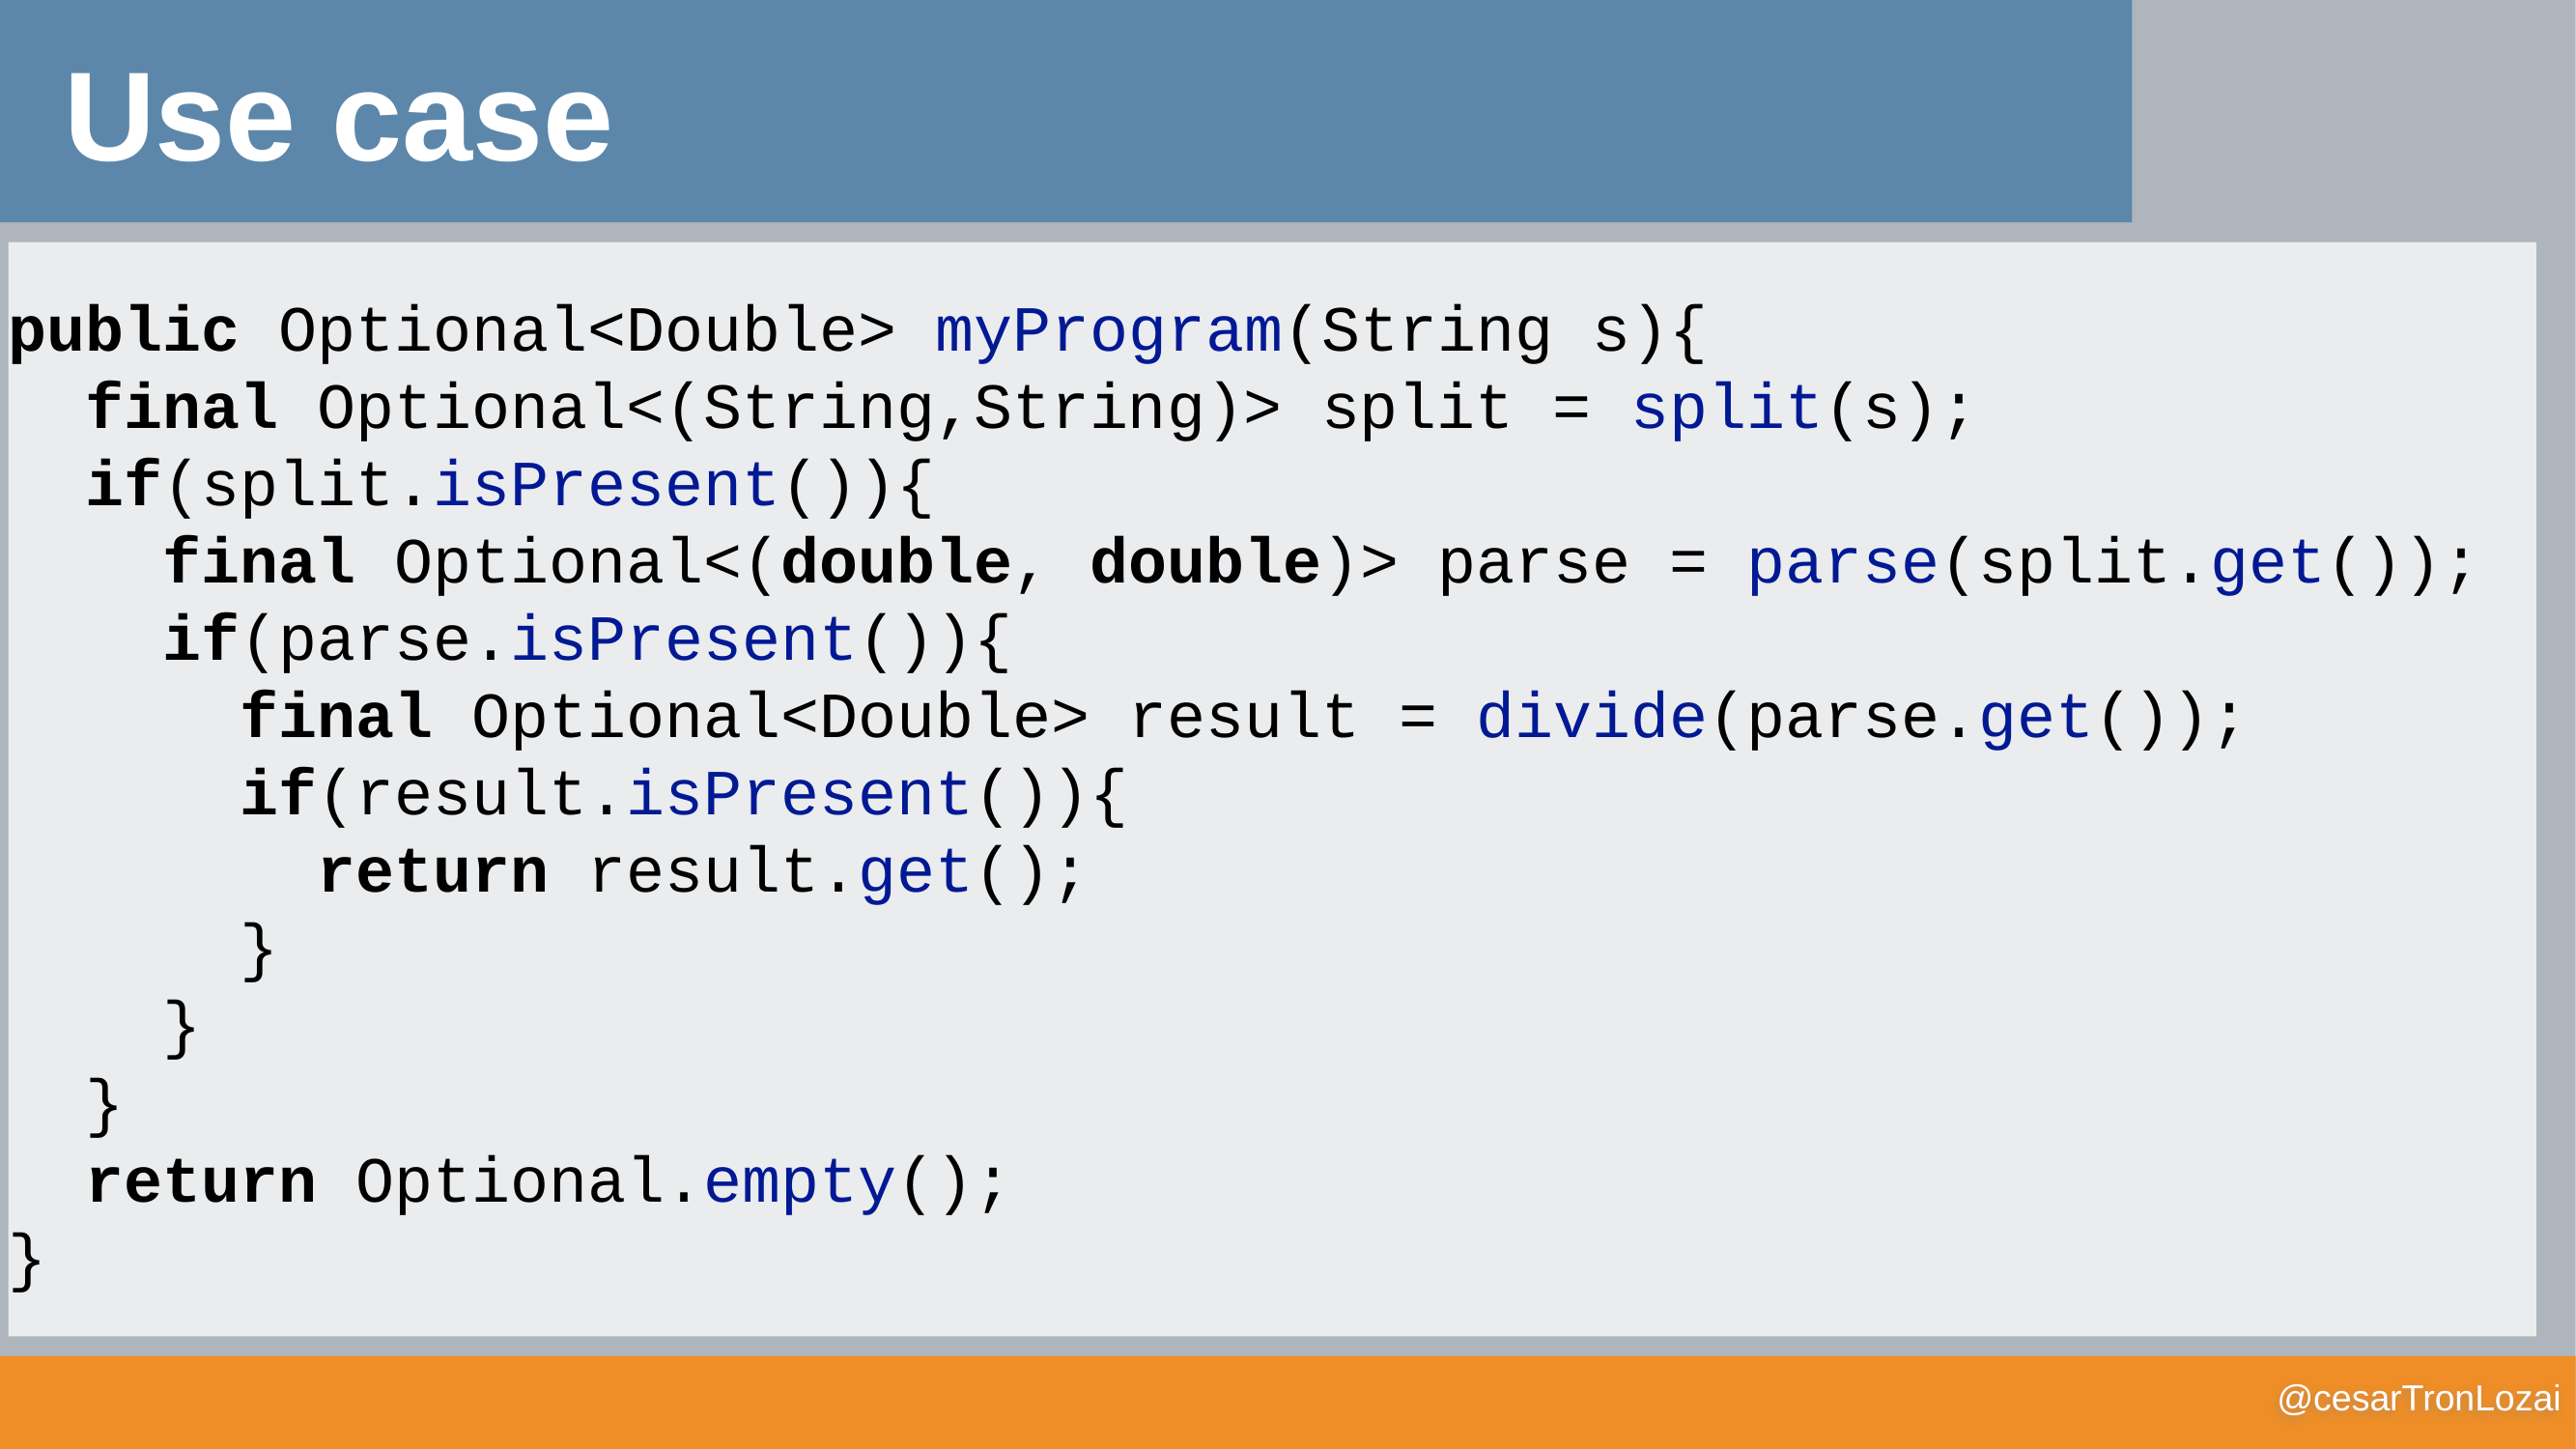

Use case
public Optional<Double> myProgram(String s){
  final Optional<(String,String)> split = split(s);
  if(split.isPresent()){
    final Optional<(double, double)> parse = parse(split.get());
    if(parse.isPresent()){
      final Optional<Double> result = divide(parse.get());
      if(result.isPresent()){
        return result.get();
      }
    }
  }
  return Optional.empty();
}